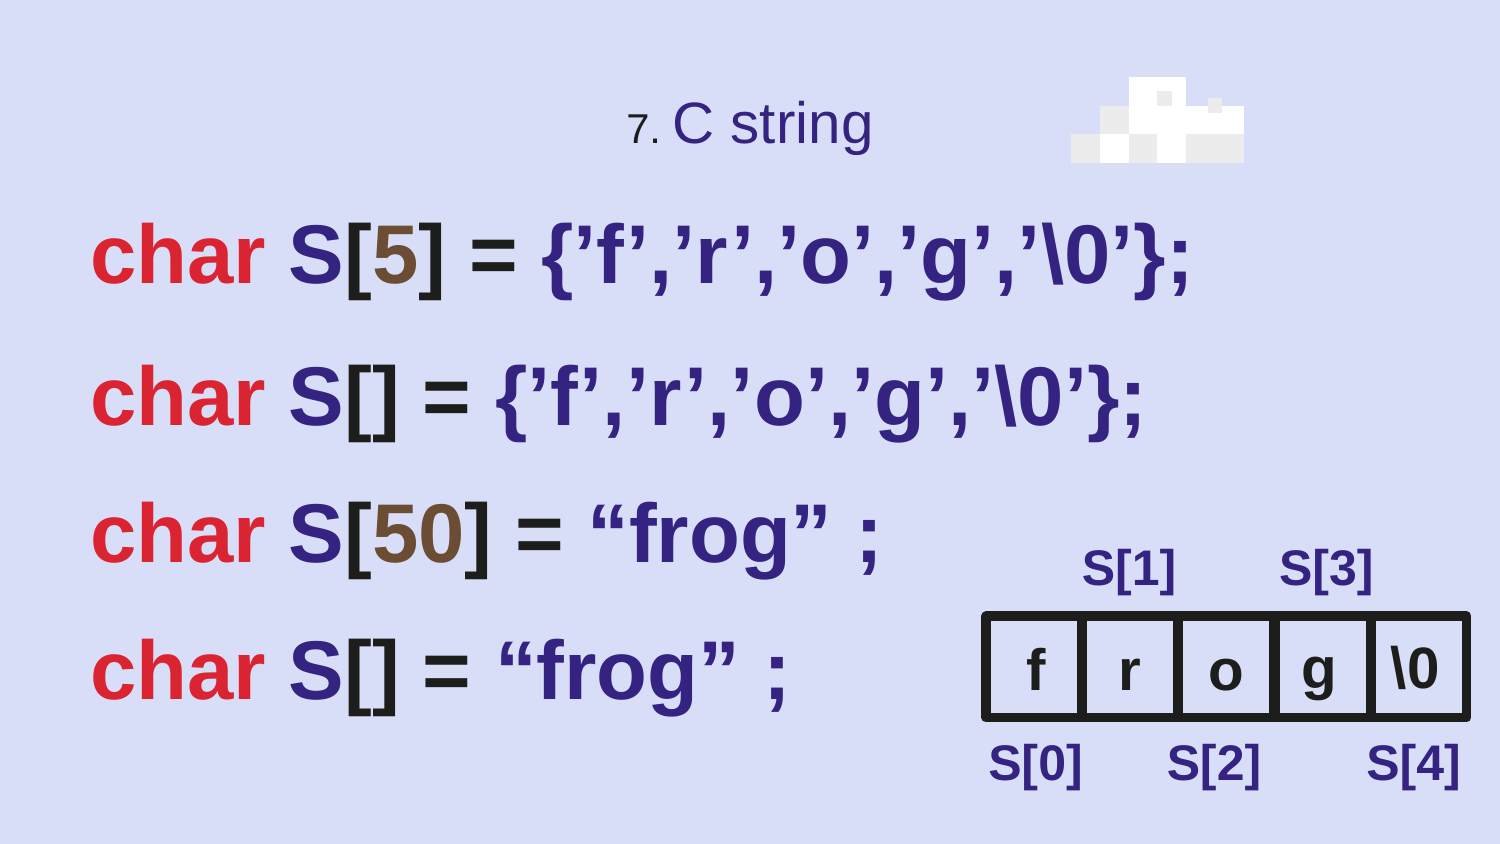

# 7. C string

char S[5] = {’f’,’r’,’o’,’g’,’\0’};
char S[] = {’f’,’r’,’o’,’g’,’\0’};
char S[50] = “frog” ;
S[1]
S[3]
char S[] = “frog” ;

g
\0
f
r
o
S[0]
S[2]
S[4]